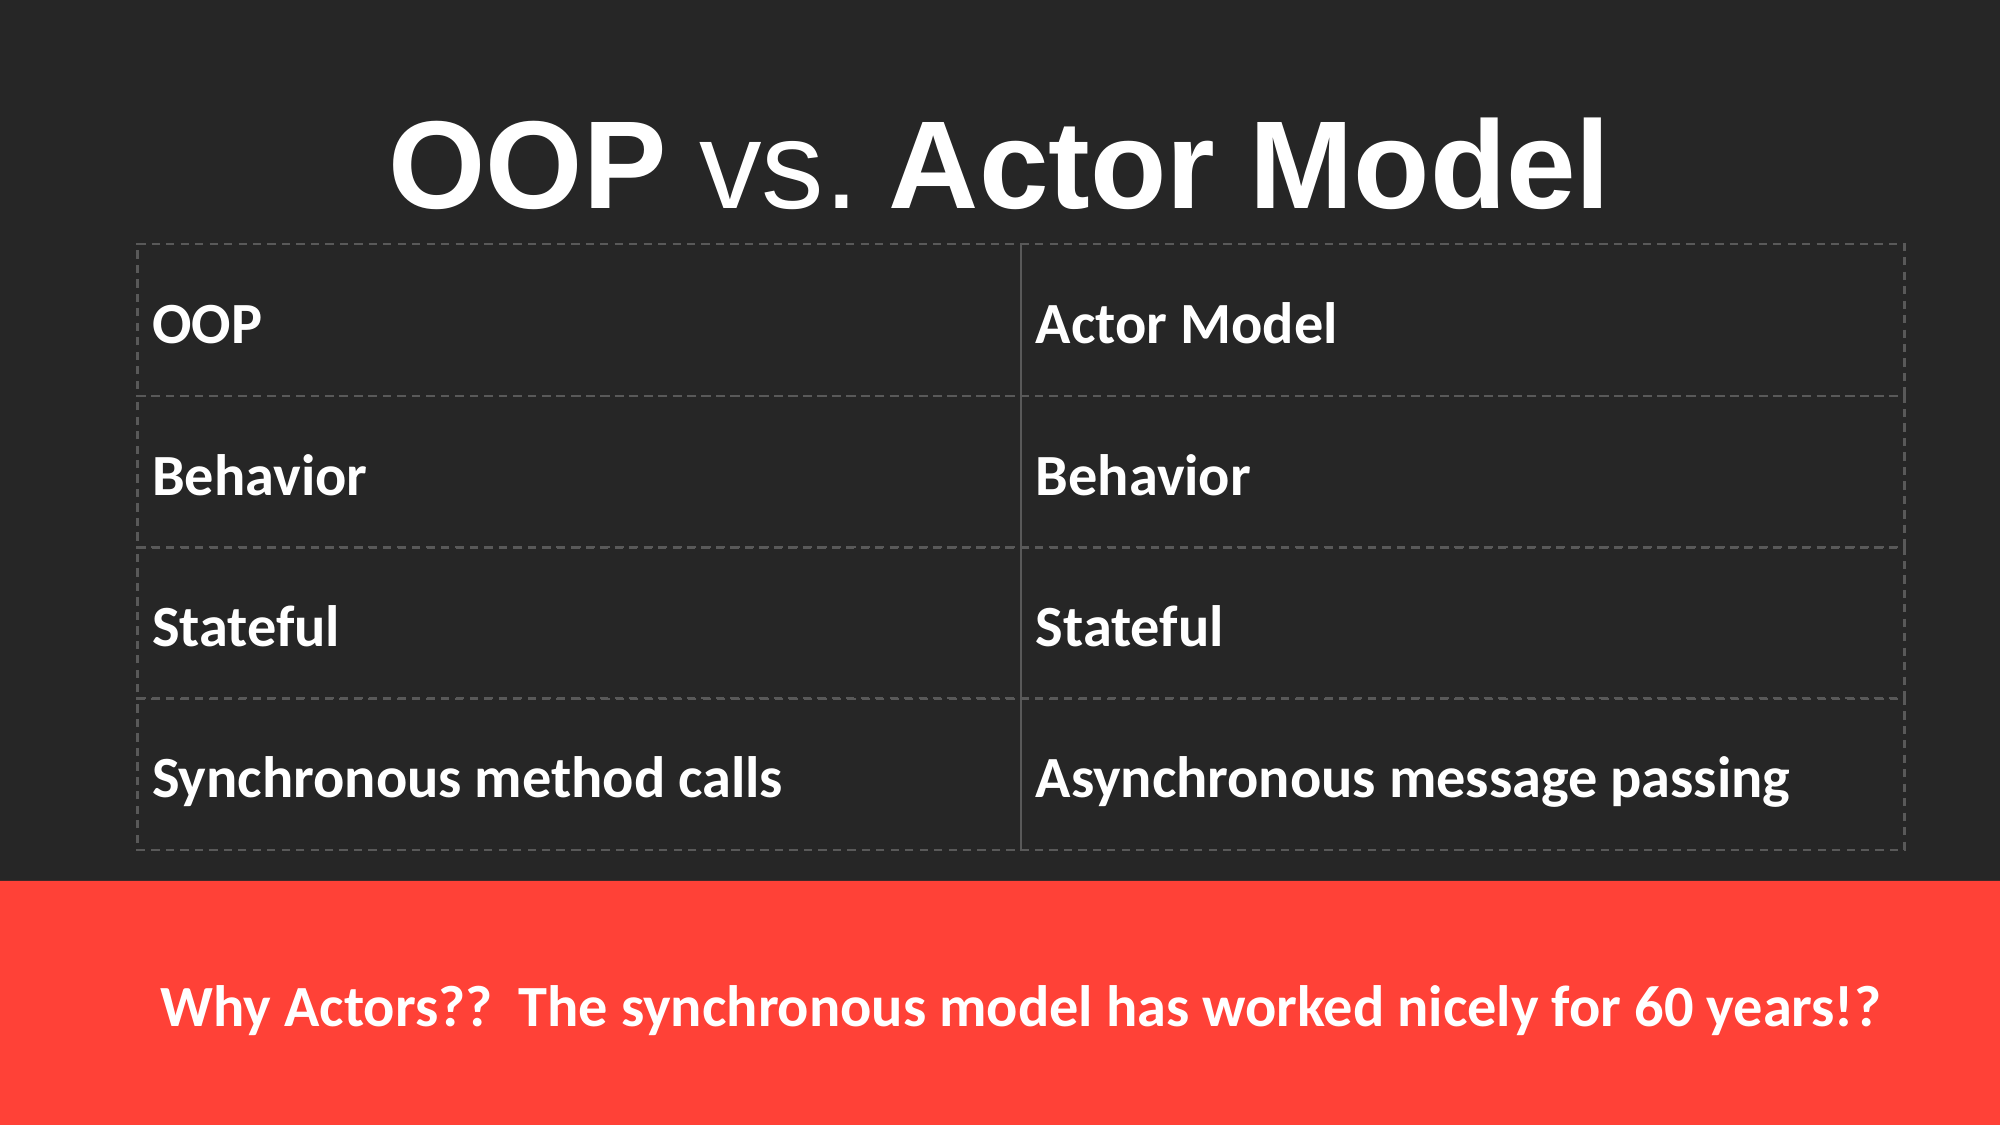

# OOP vs. Actor Model
Actor Model
OOP
Behavior
Behavior
Stateful
Stateful
Synchronous method calls
Asynchronous message passing

Why Actors??  The synchronous model has worked nicely for 60 years!?